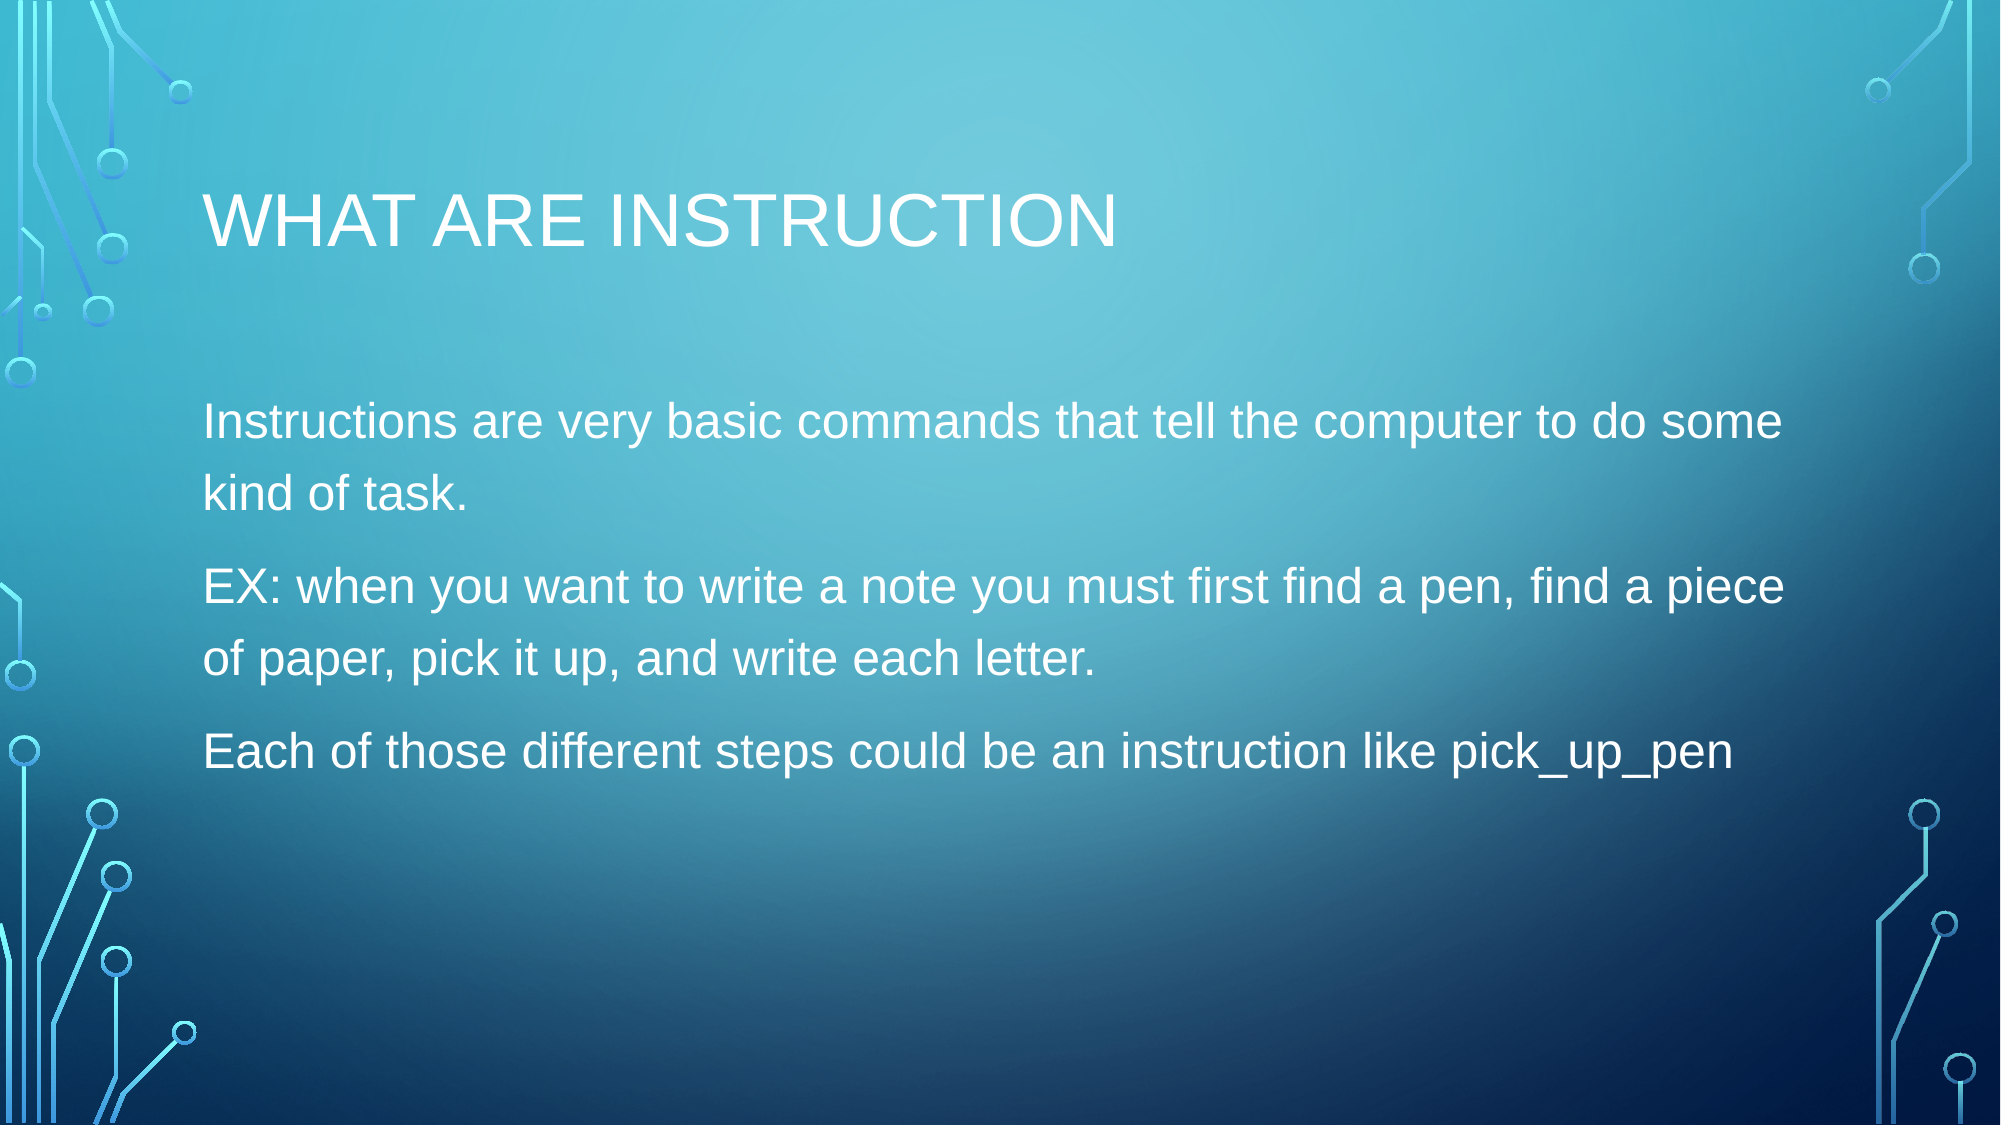

# What are instruction
Instructions are very basic commands that tell the computer to do some kind of task.
EX: when you want to write a note you must first find a pen, find a piece of paper, pick it up, and write each letter.
Each of those different steps could be an instruction like pick_up_pen